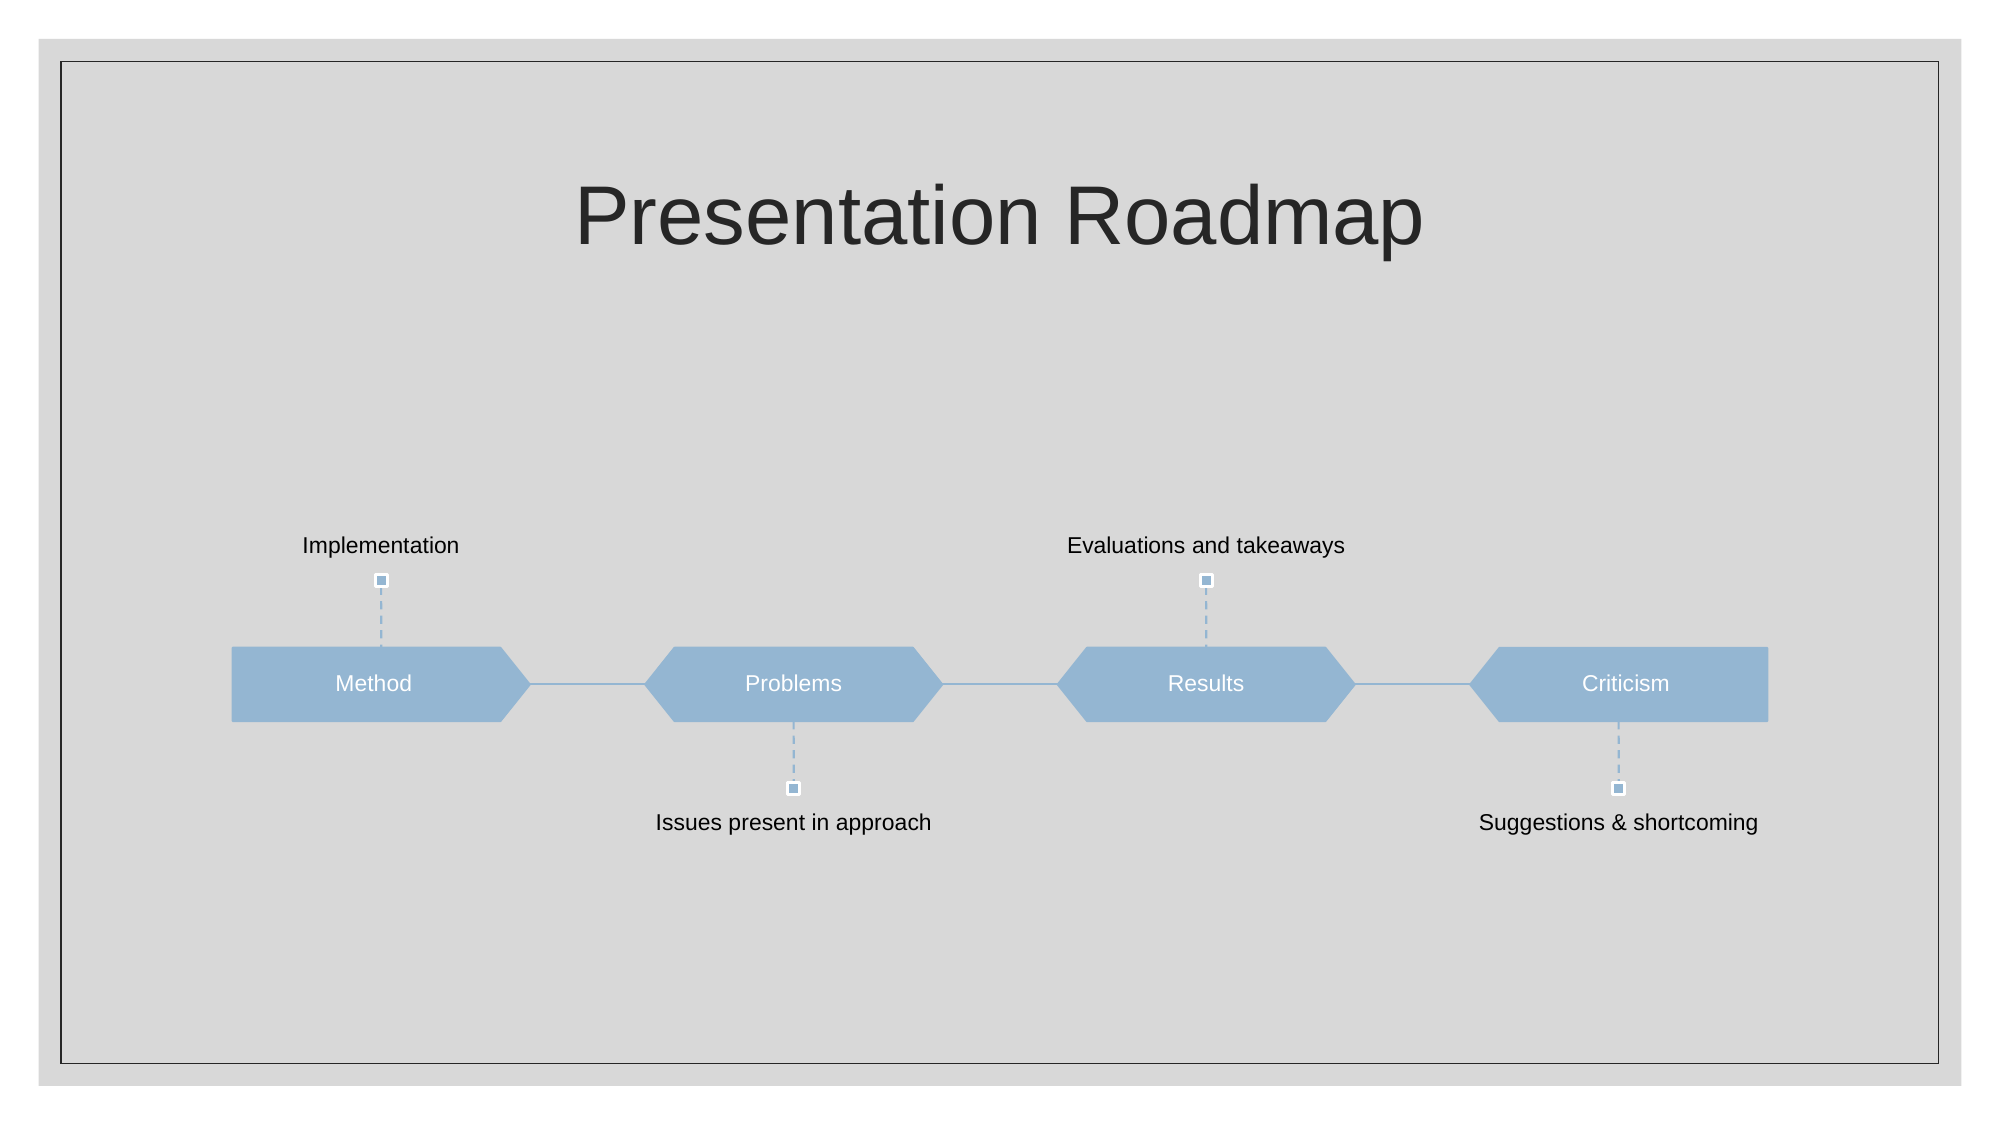

# Presentation Roadmap
Method
Implementation
Problems
Issues present in approach
Results
Evaluations and takeaways
Criticism
Suggestions & shortcoming